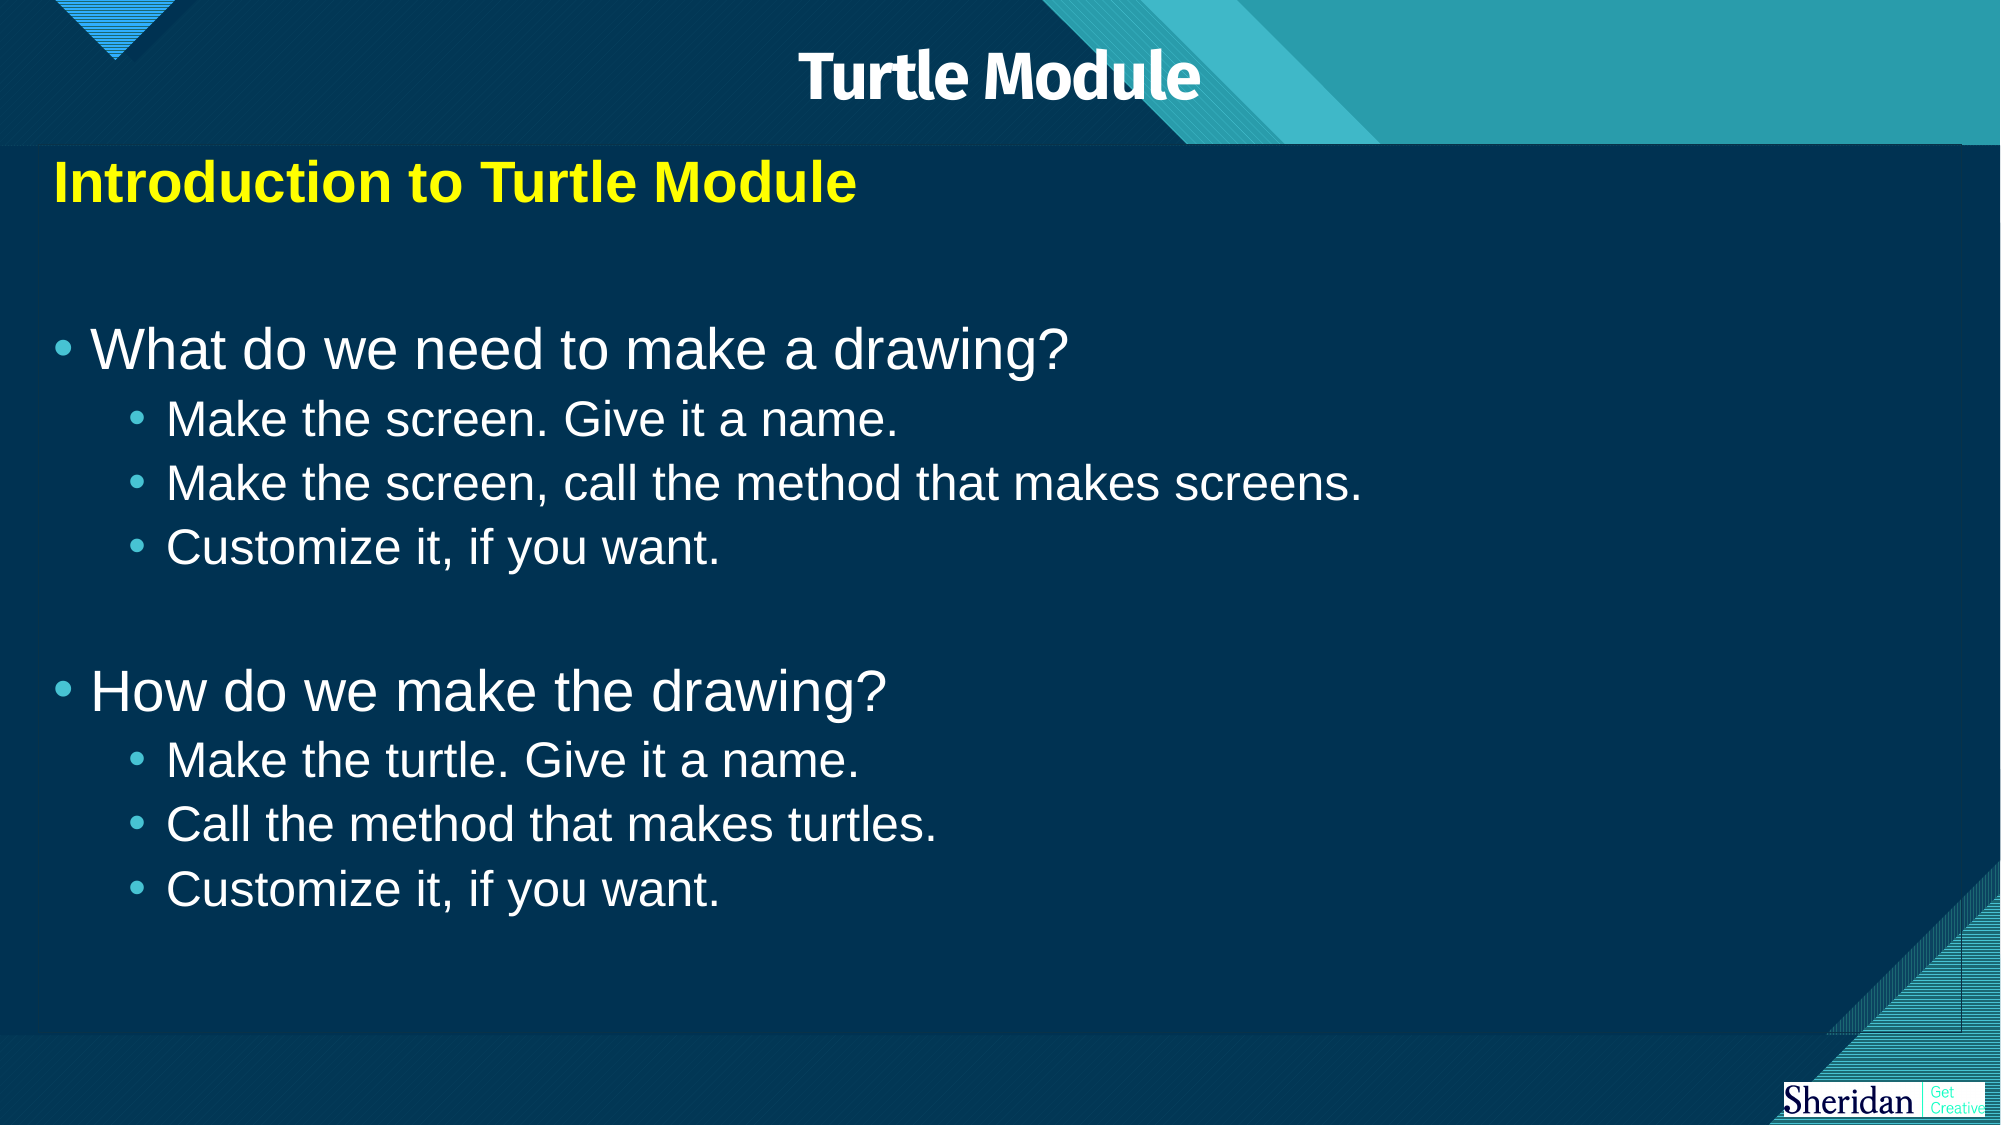

# Turtle Module
Introduction to Turtle Module

What do we need to make a drawing?
Make the screen. Give it a name.
Make the screen, call the method that makes screens.
Customize it, if you want.

How do we make the drawing?
Make the turtle. Give it a name.
Call the method that makes turtles.
Customize it, if you want.